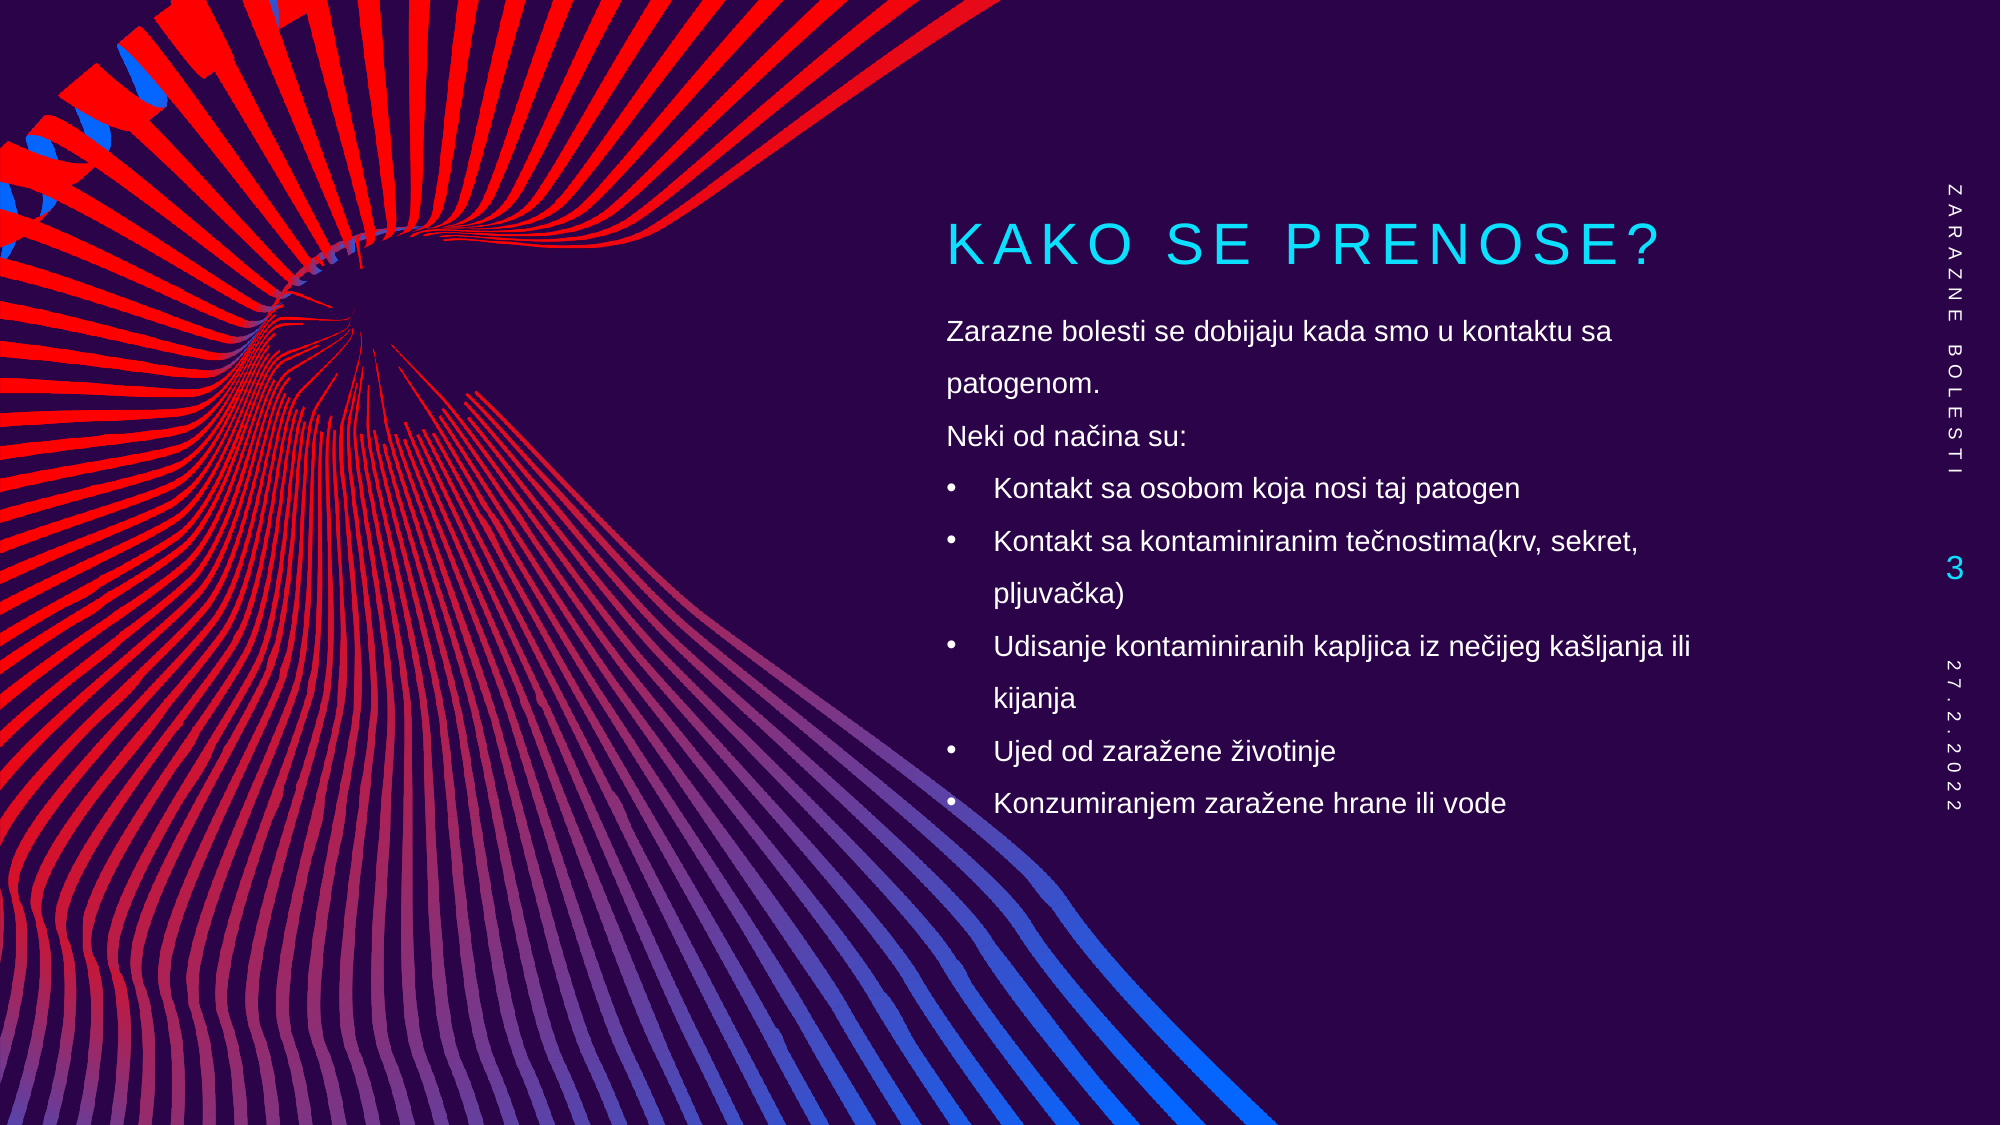

# Kako se prenose?
Zarazne bolesti
Zarazne bolesti se dobijaju kada smo u kontaktu sa patogenom.
Neki od načina su:
Kontakt sa osobom koja nosi taj patogen
Kontakt sa kontaminiranim tečnostima(krv, sekret, pljuvačka)
Udisanje kontaminiranih kapljica iz nečijeg kašljanja ili kijanja
Ujed od zaražene životinje
Konzumiranjem zaražene hrane ili vode

3
27.2.2022